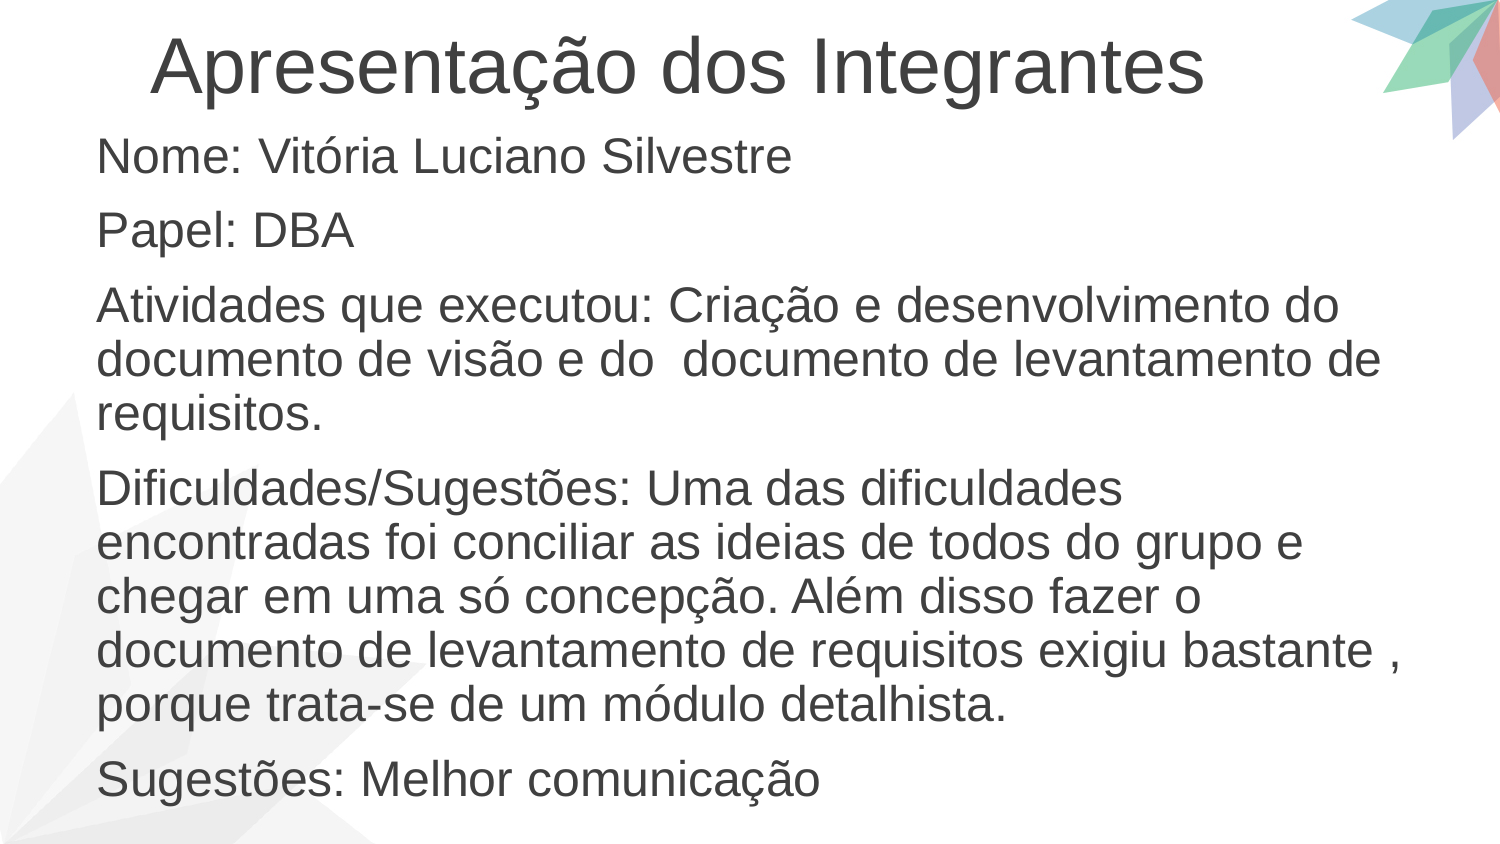

Apresentação dos Integrantes
Nome: Vitória Luciano Silvestre
Papel: DBA
Atividades que executou: Criação e desenvolvimento do documento de visão e do  documento de levantamento de requisitos.
Dificuldades/Sugestões: Uma das dificuldades encontradas foi conciliar as ideias de todos do grupo e chegar em uma só concepção. Além disso fazer o documento de levantamento de requisitos exigiu bastante , porque trata-se de um módulo detalhista.
Sugestões: Melhor comunicação